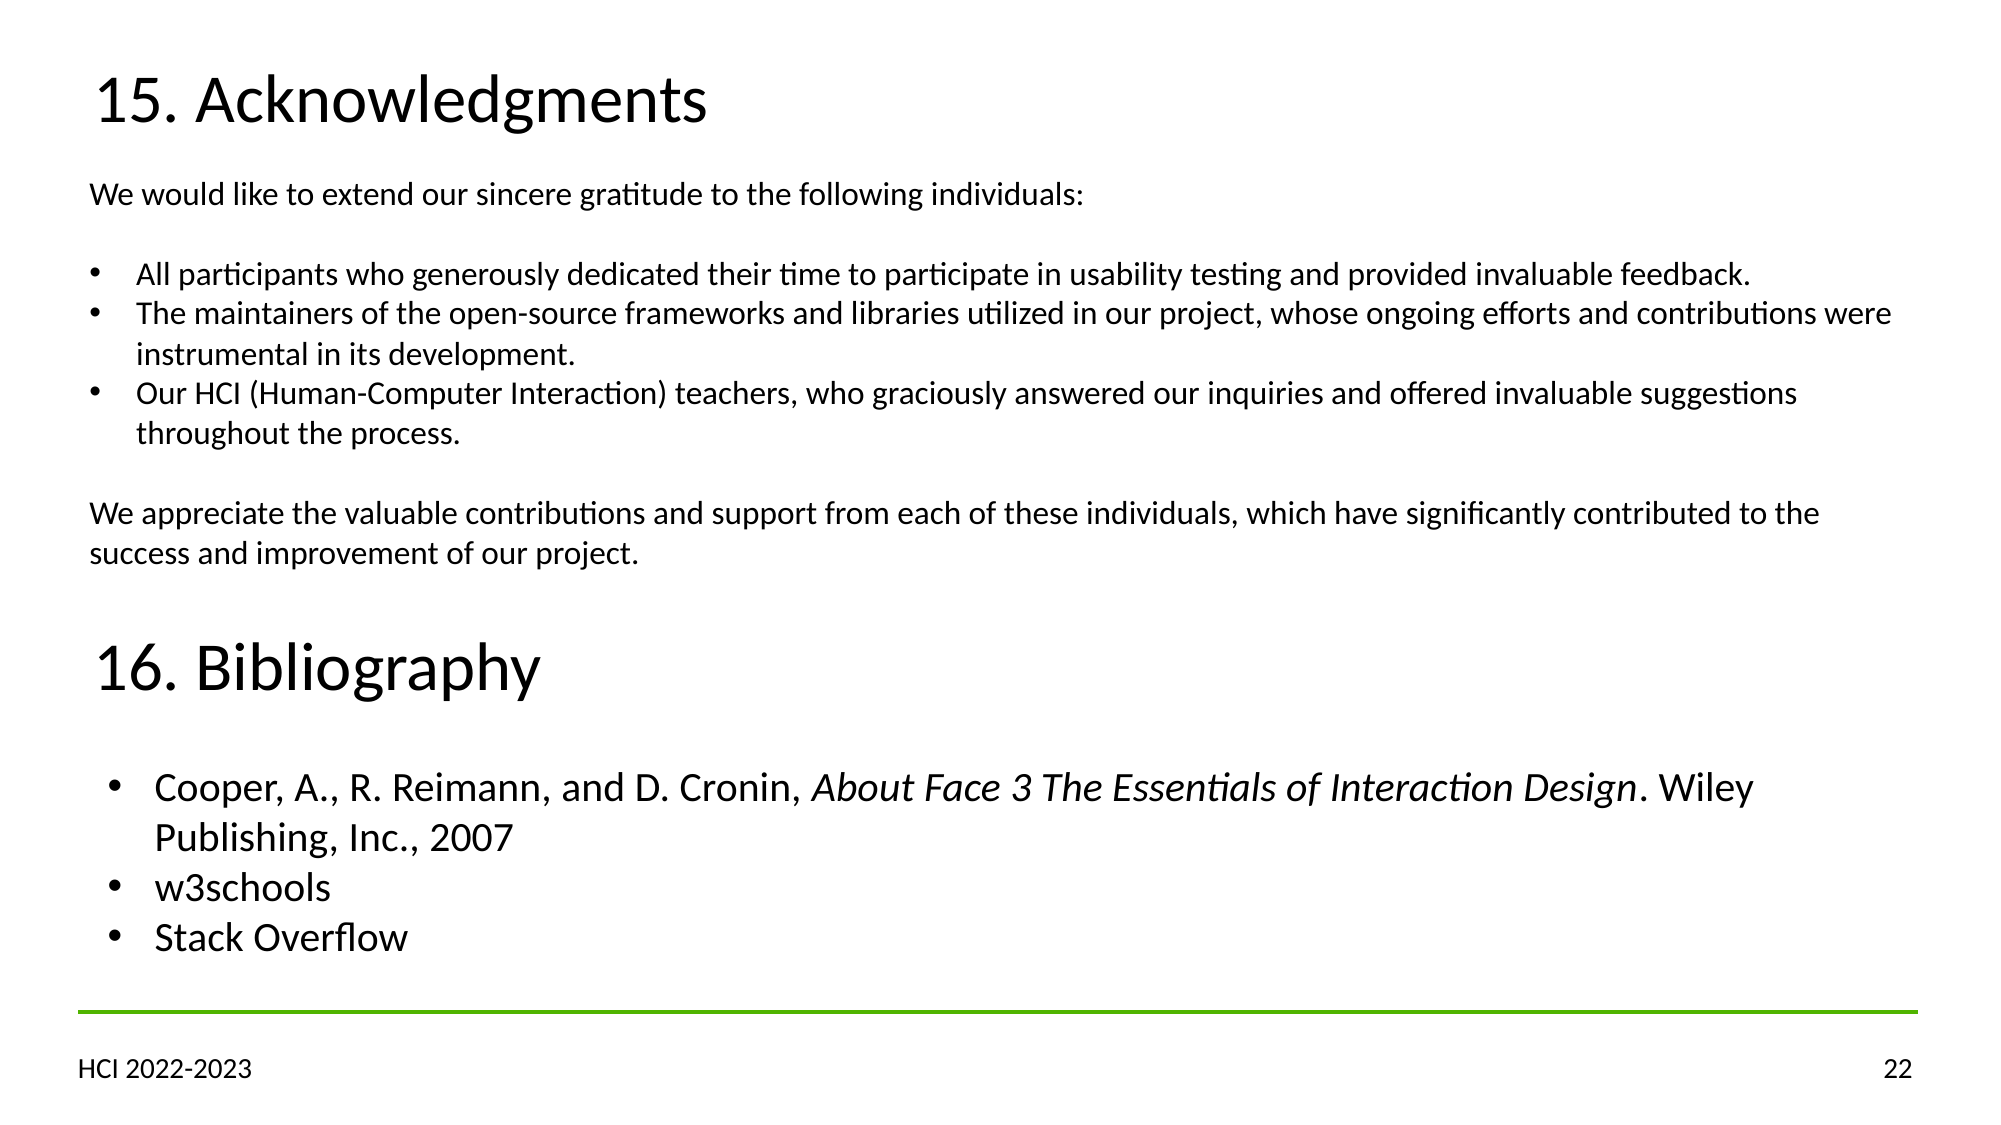

15. Acknowledgments
We would like to extend our sincere gratitude to the following individuals:

All participants who generously dedicated their time to participate in usability testing and provided invaluable feedback.
The maintainers of the open-source frameworks and libraries utilized in our project, whose ongoing efforts and contributions were instrumental in its development.
Our HCI (Human-Computer Interaction) teachers, who graciously answered our inquiries and offered invaluable suggestions throughout the process.

We appreciate the valuable contributions and support from each of these individuals, which have significantly contributed to the success and improvement of our project.
16. Bibliography
Cooper, A., R. Reimann, and D. Cronin, About Face 3 The Essentials of Interaction Design. Wiley Publishing, Inc., 2007
w3schools
Stack Overflow

HCI 2022-2023
22